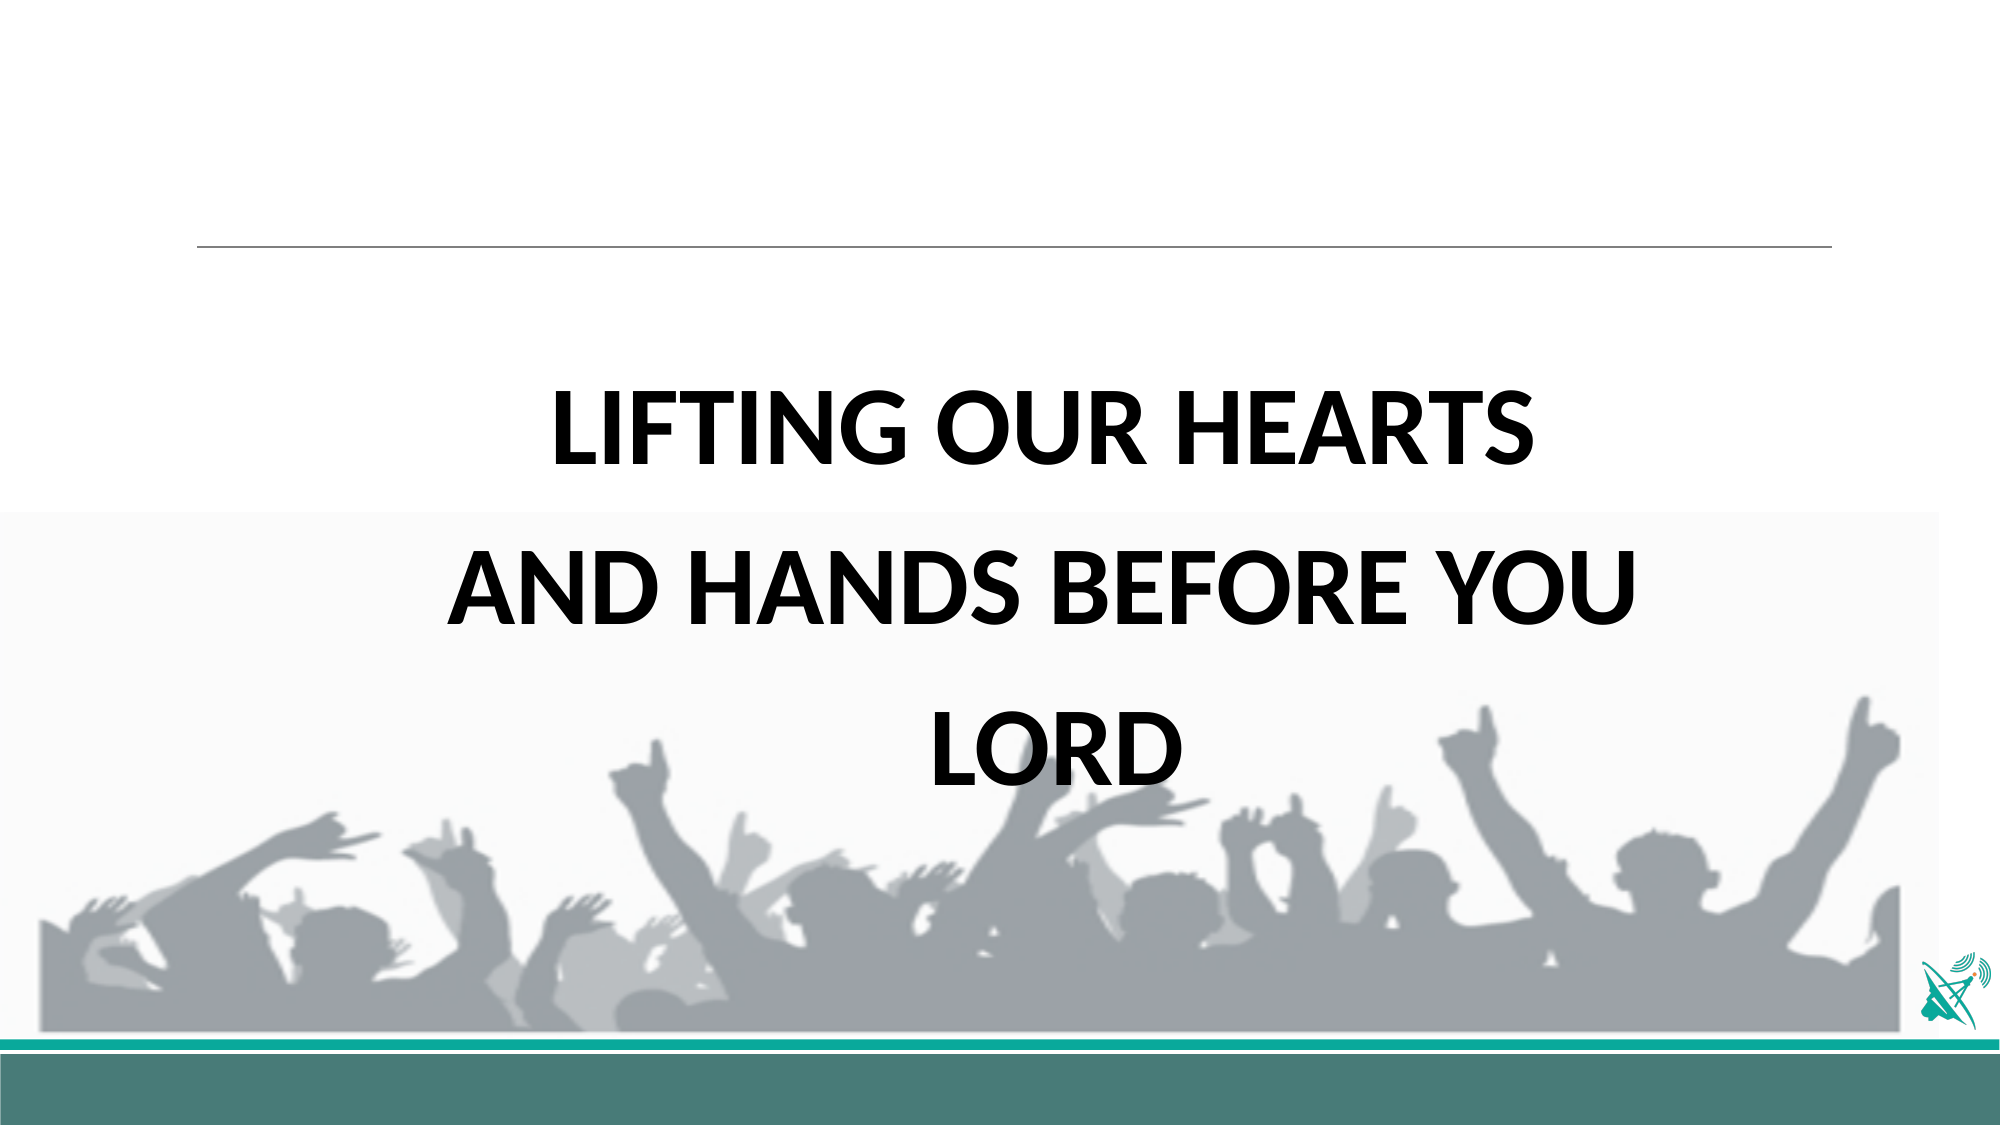

#

LIFTING OUR HEARTS
AND HANDS BEFORE YOU
LORD